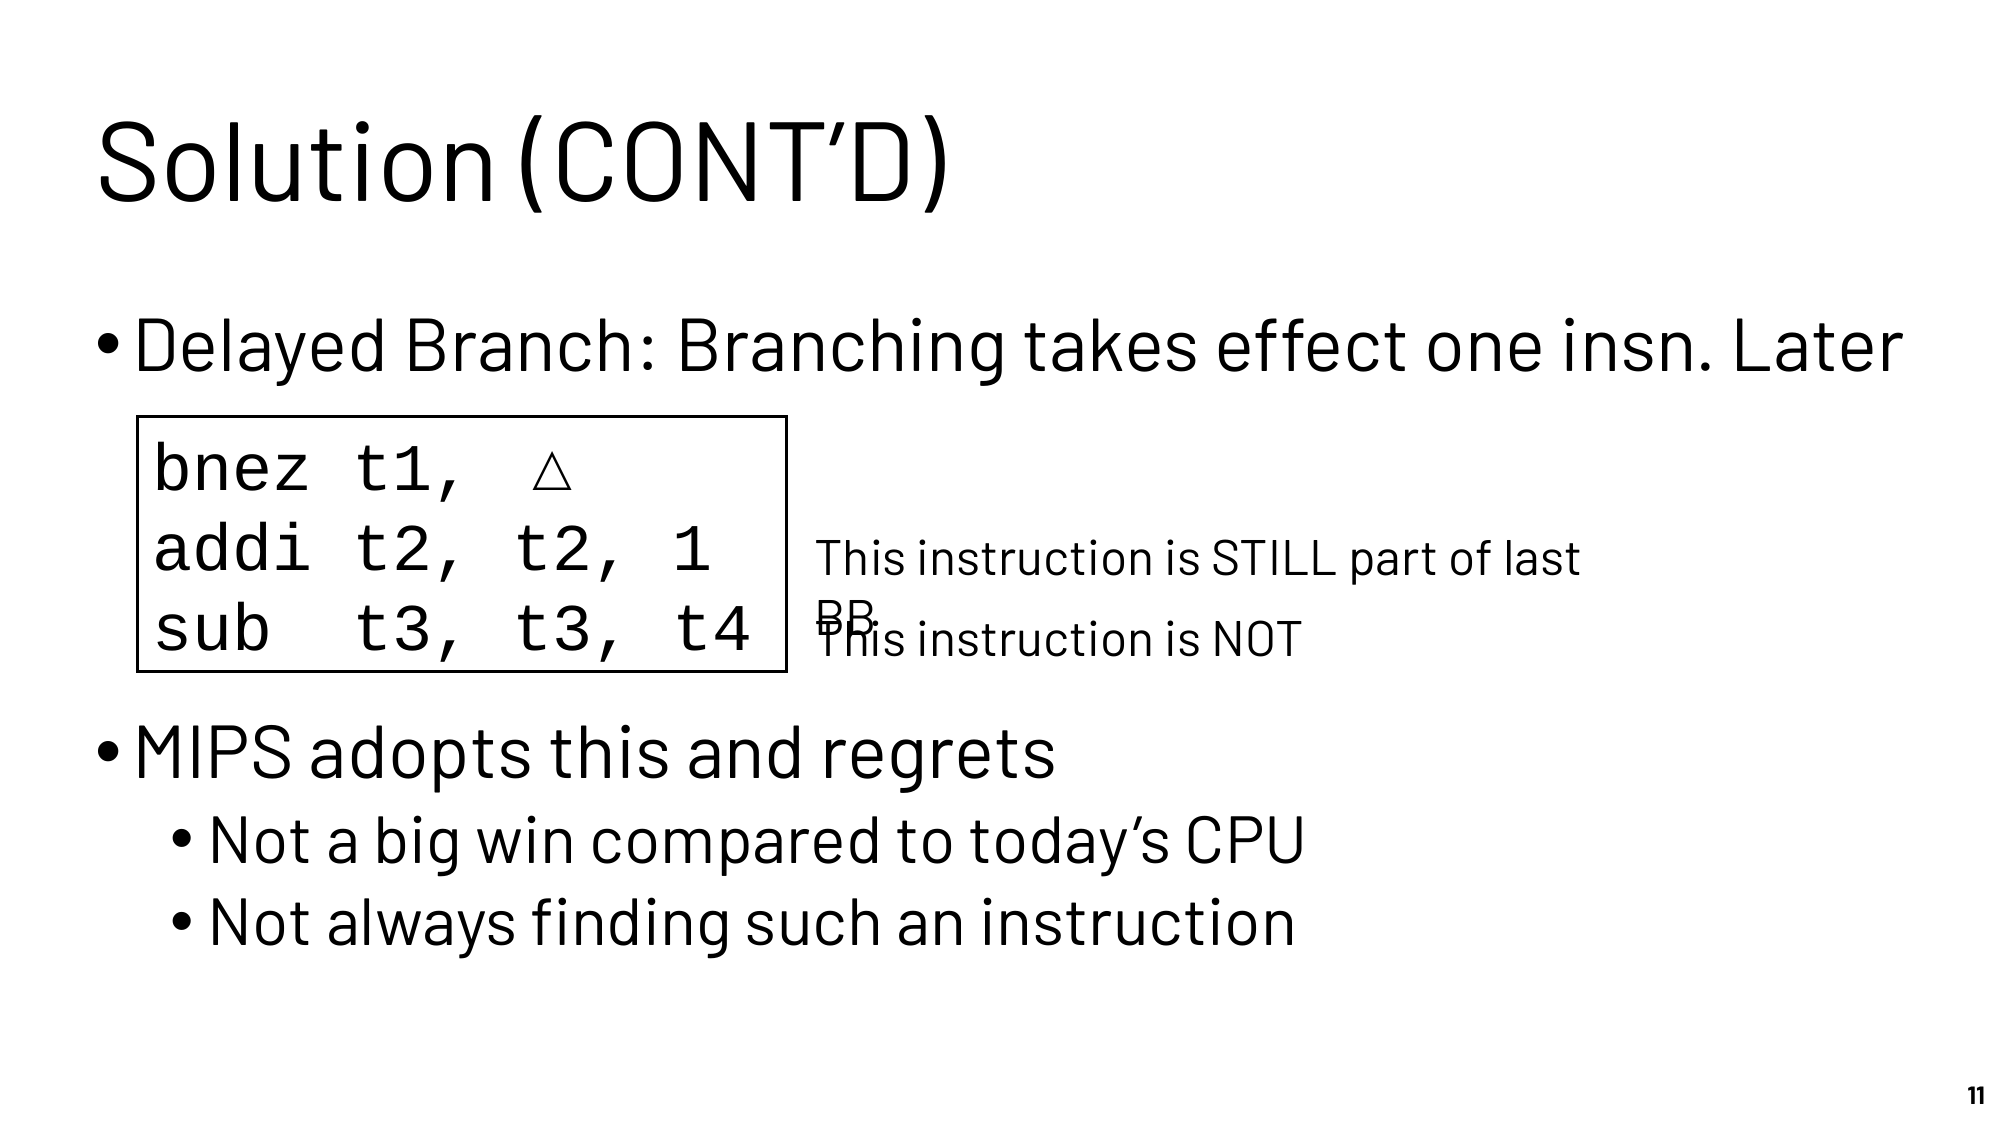

# Solution (CONT’D)
Delayed Branch: Branching takes effect one insn. Later

MIPS adopts this and regrets
Not a big win compared to today’s CPU
Not always finding such an instruction
bnez t1, △
addi t2, t2, 1
sub  t3, t3, t4
This instruction is STILL part of last BB
This instruction is NOT
11